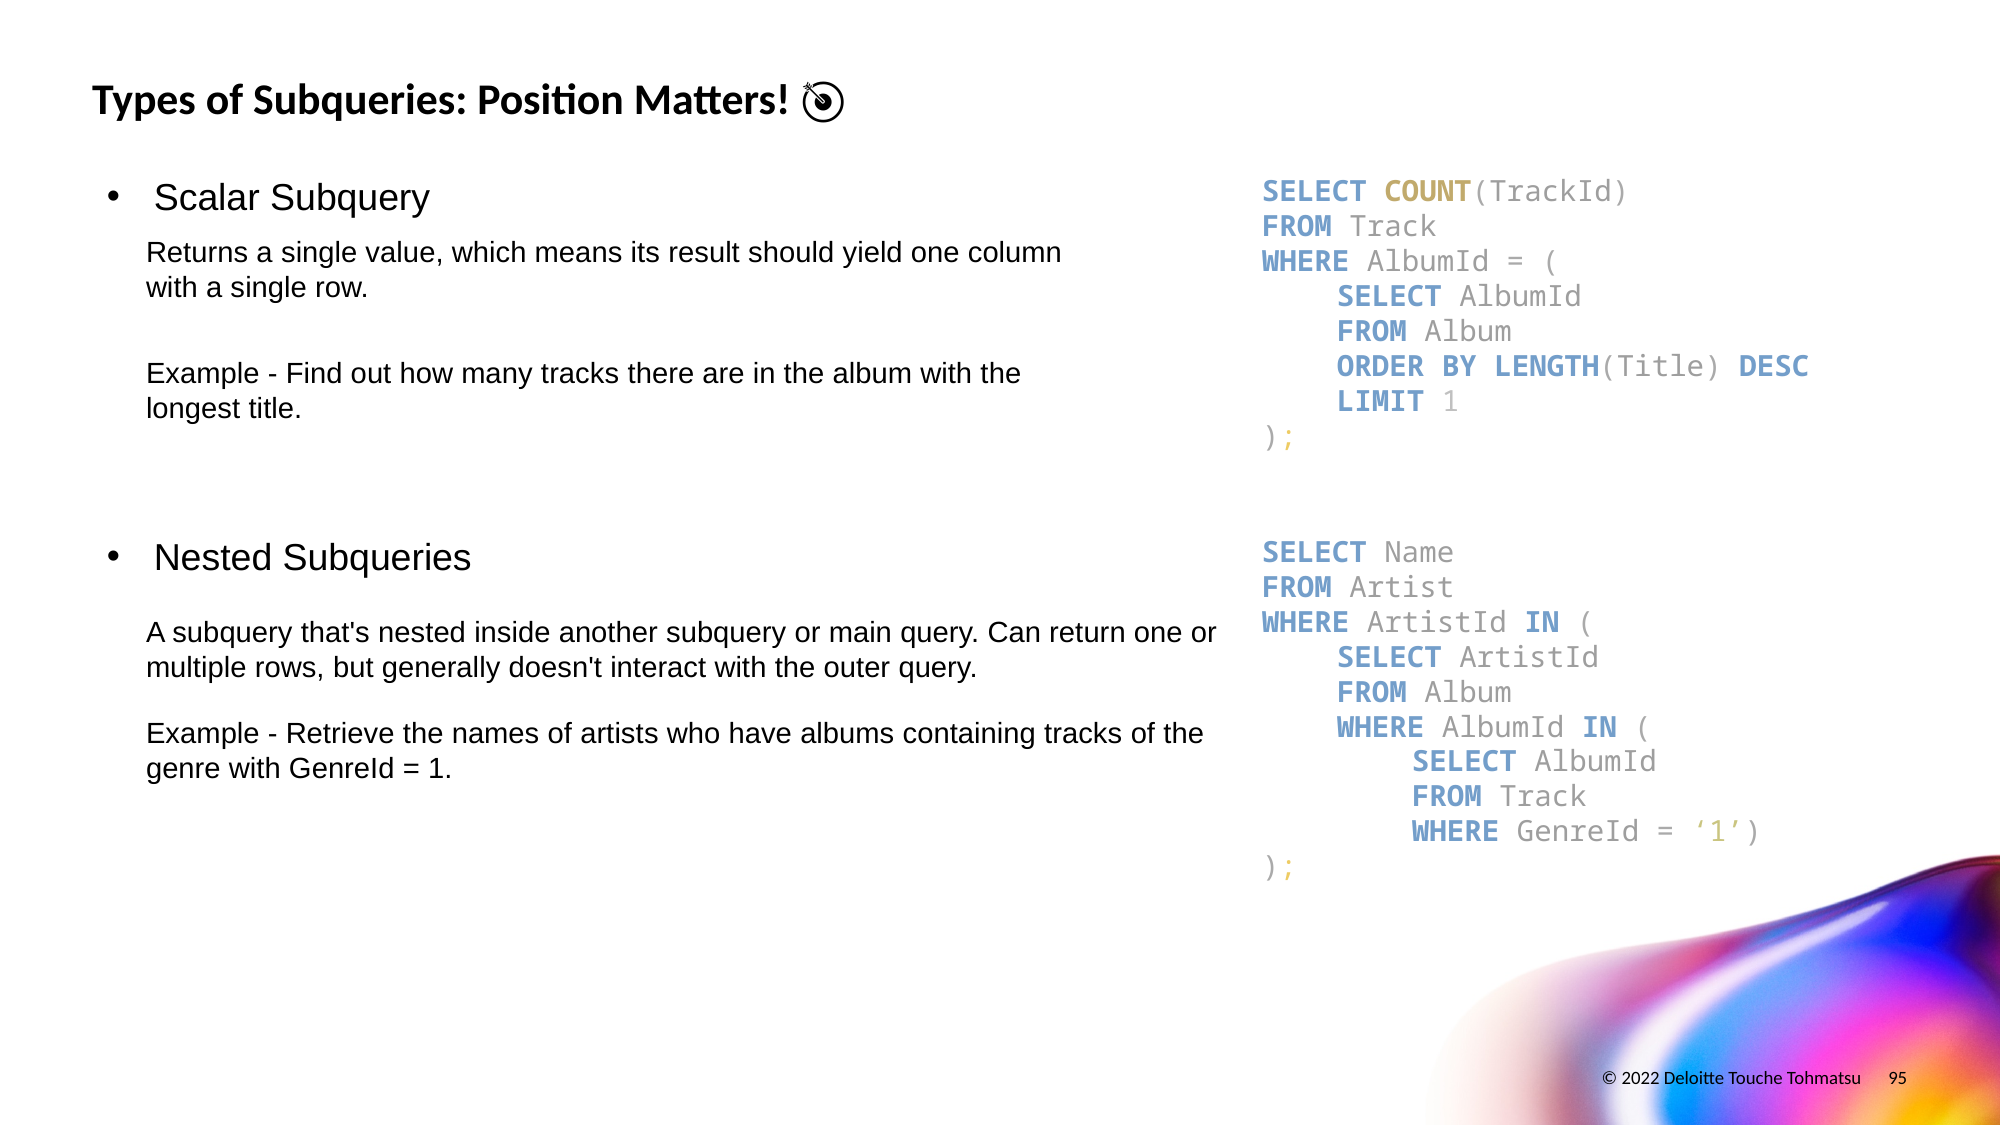

# Types of Subqueries: Position Matters! 🎯
SELECT COUNT(TrackId)
FROM Track
WHERE AlbumId = (
SELECT AlbumId
FROM Album
ORDER BY LENGTH(Title) DESC
LIMIT 1
);
Scalar Subquery
Returns a single value, which means its result should yield one column with a single row.
Example - Find out how many tracks there are in the album with the longest title.
Nested Subqueries
SELECT Name
FROM Artist
WHERE ArtistId IN (
SELECT ArtistId
FROM Album
WHERE AlbumId IN (
SELECT AlbumId
FROM Track
WHERE GenreId = ‘1’)
);
A subquery that's nested inside another subquery or main query. Can return one or multiple rows, but generally doesn't interact with the outer query.
Example - Retrieve the names of artists who have albums containing tracks of the genre with GenreId = 1.